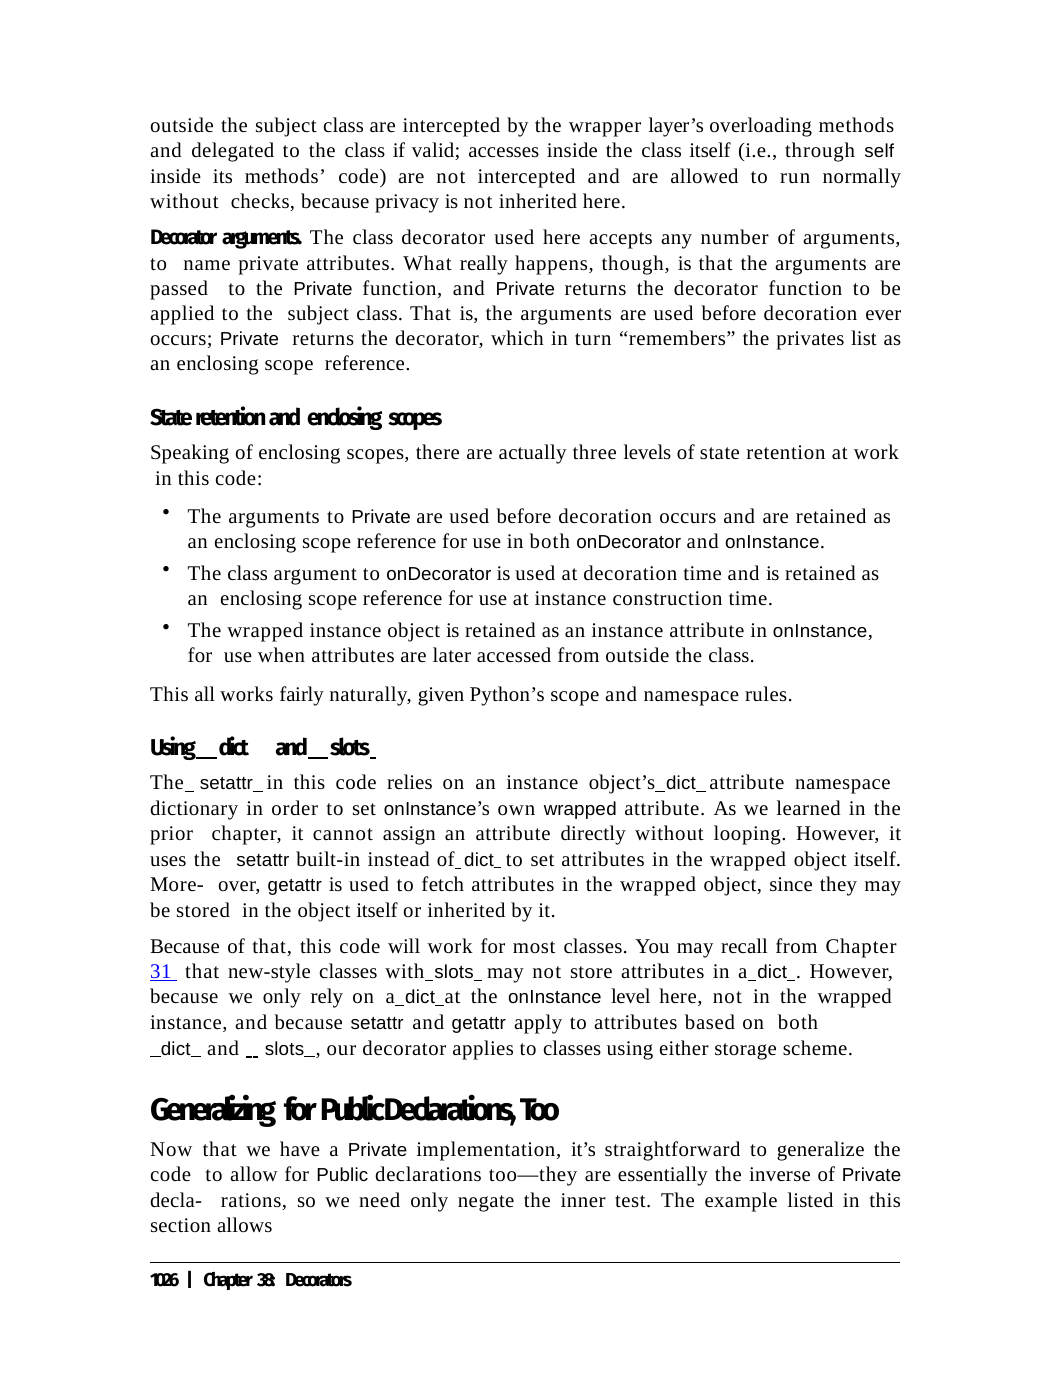

outside the subject class are intercepted by the wrapper layer’s overloading methods  and delegated to the class if valid; accesses inside the class itself (i.e., through self  inside its methods’ code) are not intercepted and are allowed to run normally without  checks, because privacy is not inherited here.
Decorator arguments. The class decorator used here accepts any number of arguments, to  name private attributes. What really happens, though, is that the arguments are passed  to the Private function, and Private returns the decorator function to be applied to the  subject class. That is, the arguments are used before decoration ever occurs; Private  returns the decorator, which in turn “remembers” the privates list as an enclosing scope  reference.

State retention and enclosing scopes
Speaking of enclosing scopes, there are actually three levels of state retention at work  in this code:
The arguments to Private are used before decoration occurs and are retained as  an enclosing scope reference for use in both onDecorator and onInstance.
The class argument to onDecorator is used at decoration time and is retained as an  enclosing scope reference for use at instance construction time.
The wrapped instance object is retained as an instance attribute in onInstance, for  use when attributes are later accessed from outside the class.
This all works fairly naturally, given Python’s scope and namespace rules.

Using   dict	and   slots
The setattr in this code relies on an instance object’s dict attribute namespace  dictionary in order to set onInstance’s own wrapped attribute. As we learned in the prior  chapter, it cannot assign an attribute directly without looping. However, it uses the  setattr built-in instead of dict to set attributes in the wrapped object itself. More-  over, getattr is used to fetch attributes in the wrapped object, since they may be stored  in the object itself or inherited by it.
Because of that, this code will work for most classes. You may recall from Chapter 31  that new-style classes with slots may not store attributes in a dict . However,  because we only rely on a dict at the onInstance level here, not in the wrapped  instance, and because setattr and getattr apply to attributes based on both
  dict  and   slots  , our decorator applies to classes using either storage scheme.

Generalizing for Public Declarations, Too
Now that we have a Private implementation, it’s straightforward to generalize the code  to allow for Public declarations too—they are essentially the inverse of Private decla-  rations, so we need only negate the inner test. The example listed in this section allows

1026  |  Chapter 38:  Decorators